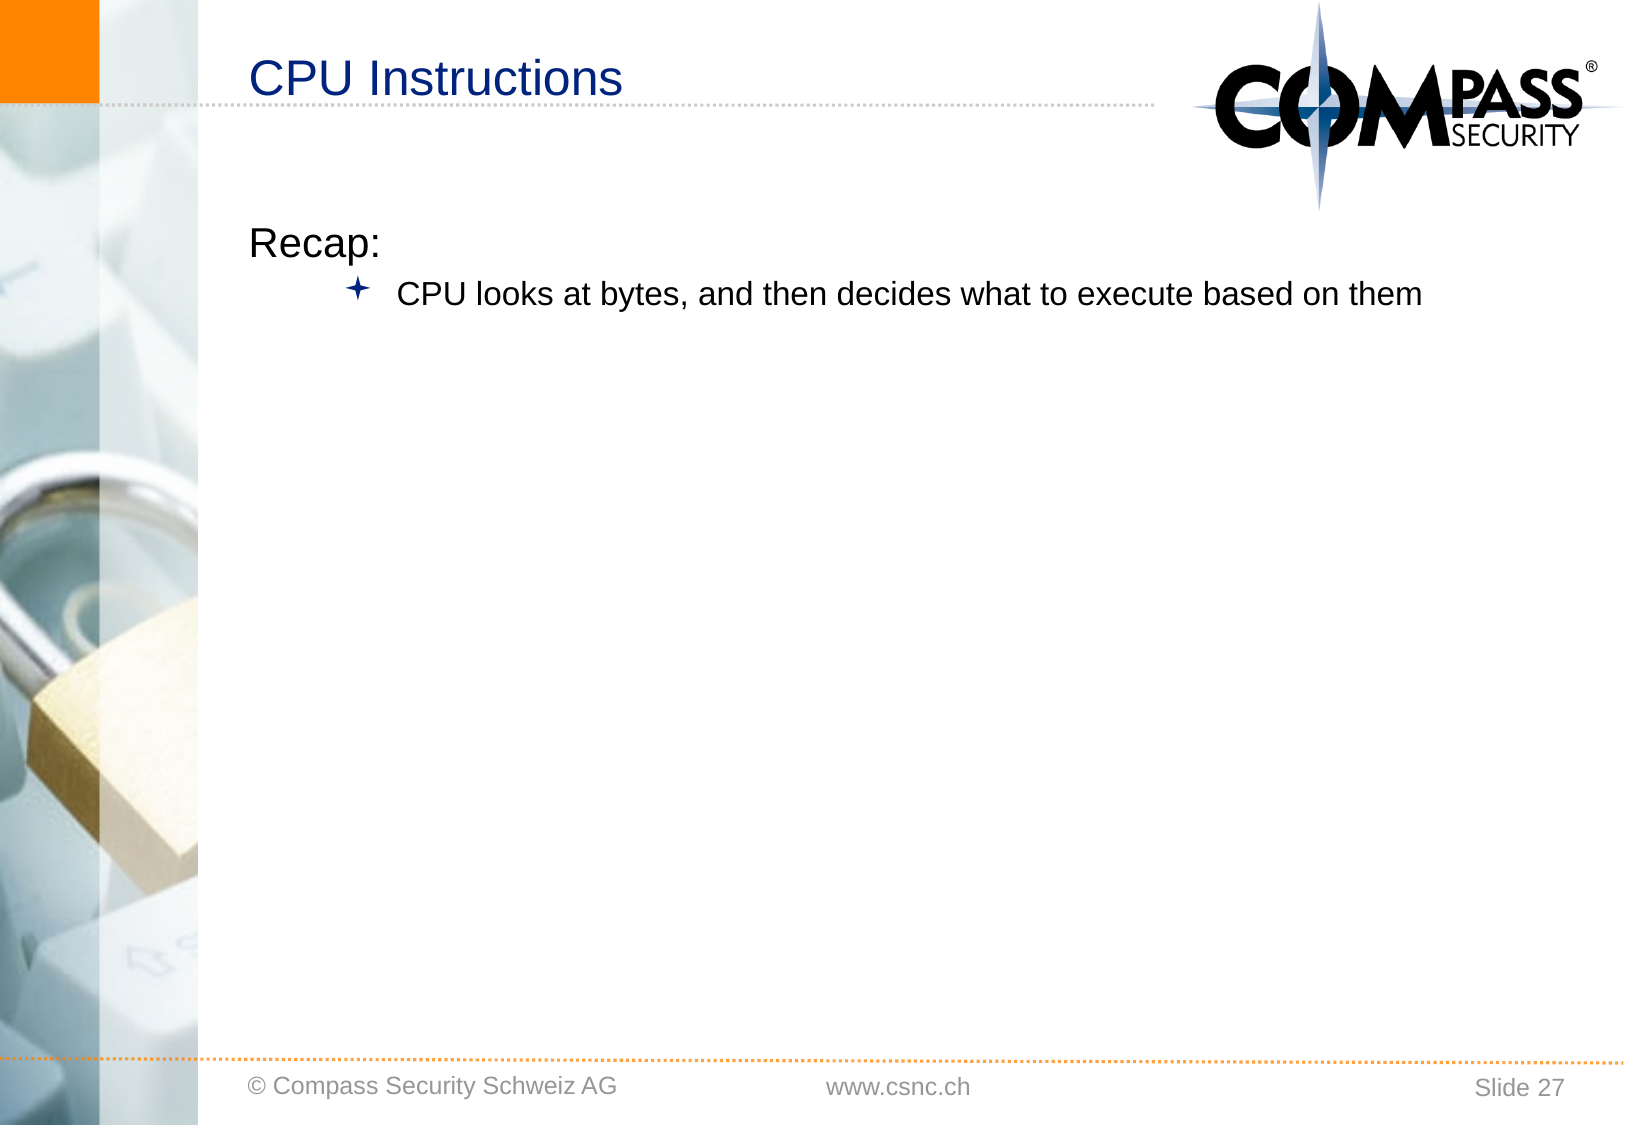

# CPU Instructions
Recap:
CPU looks at bytes, and then decides what to execute based on them